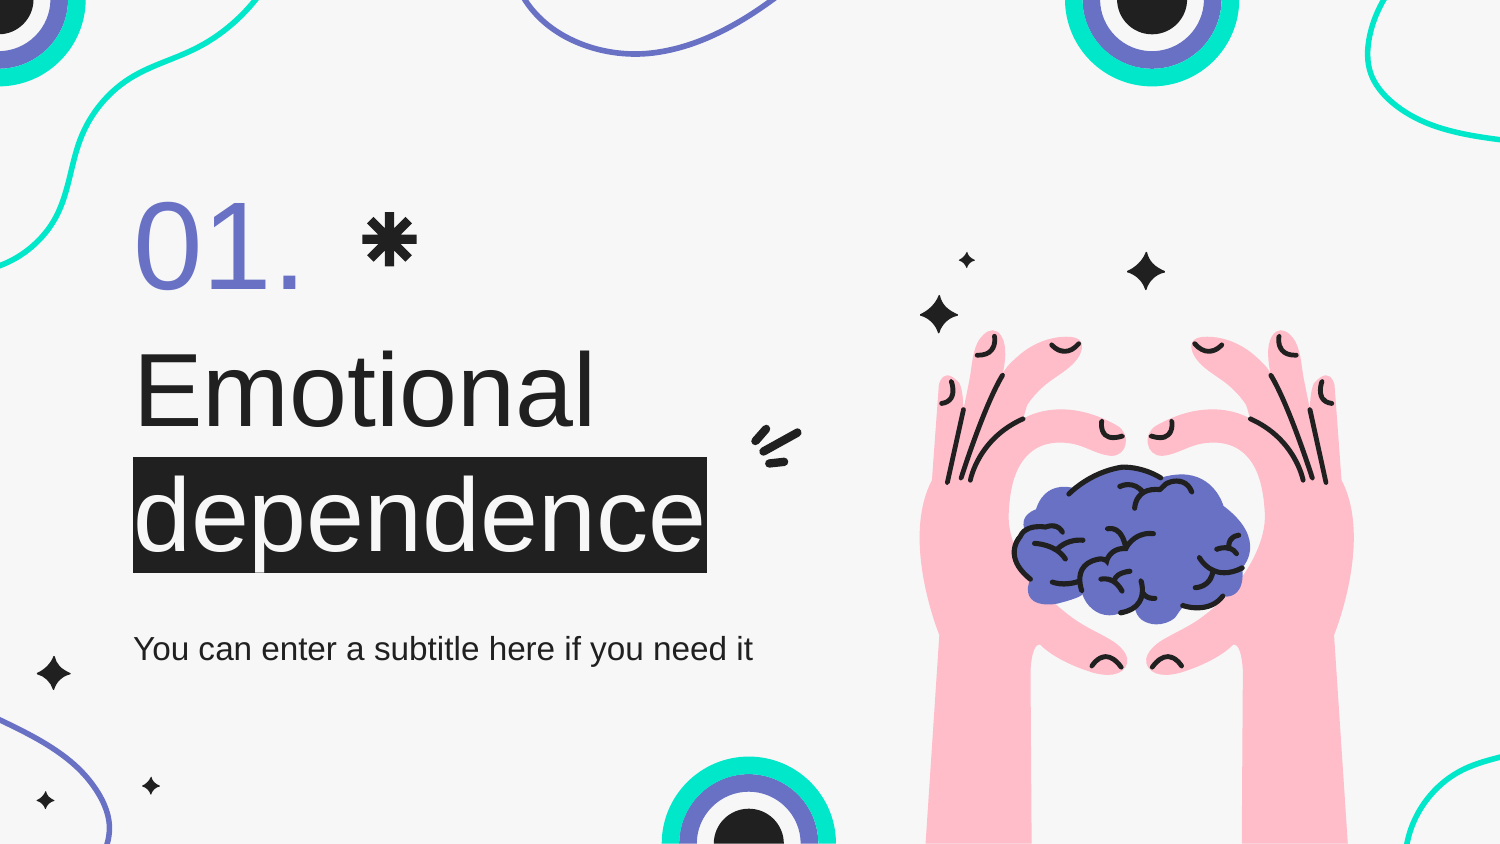

01.

# Emotional dependence

You can enter a subtitle here if you need it